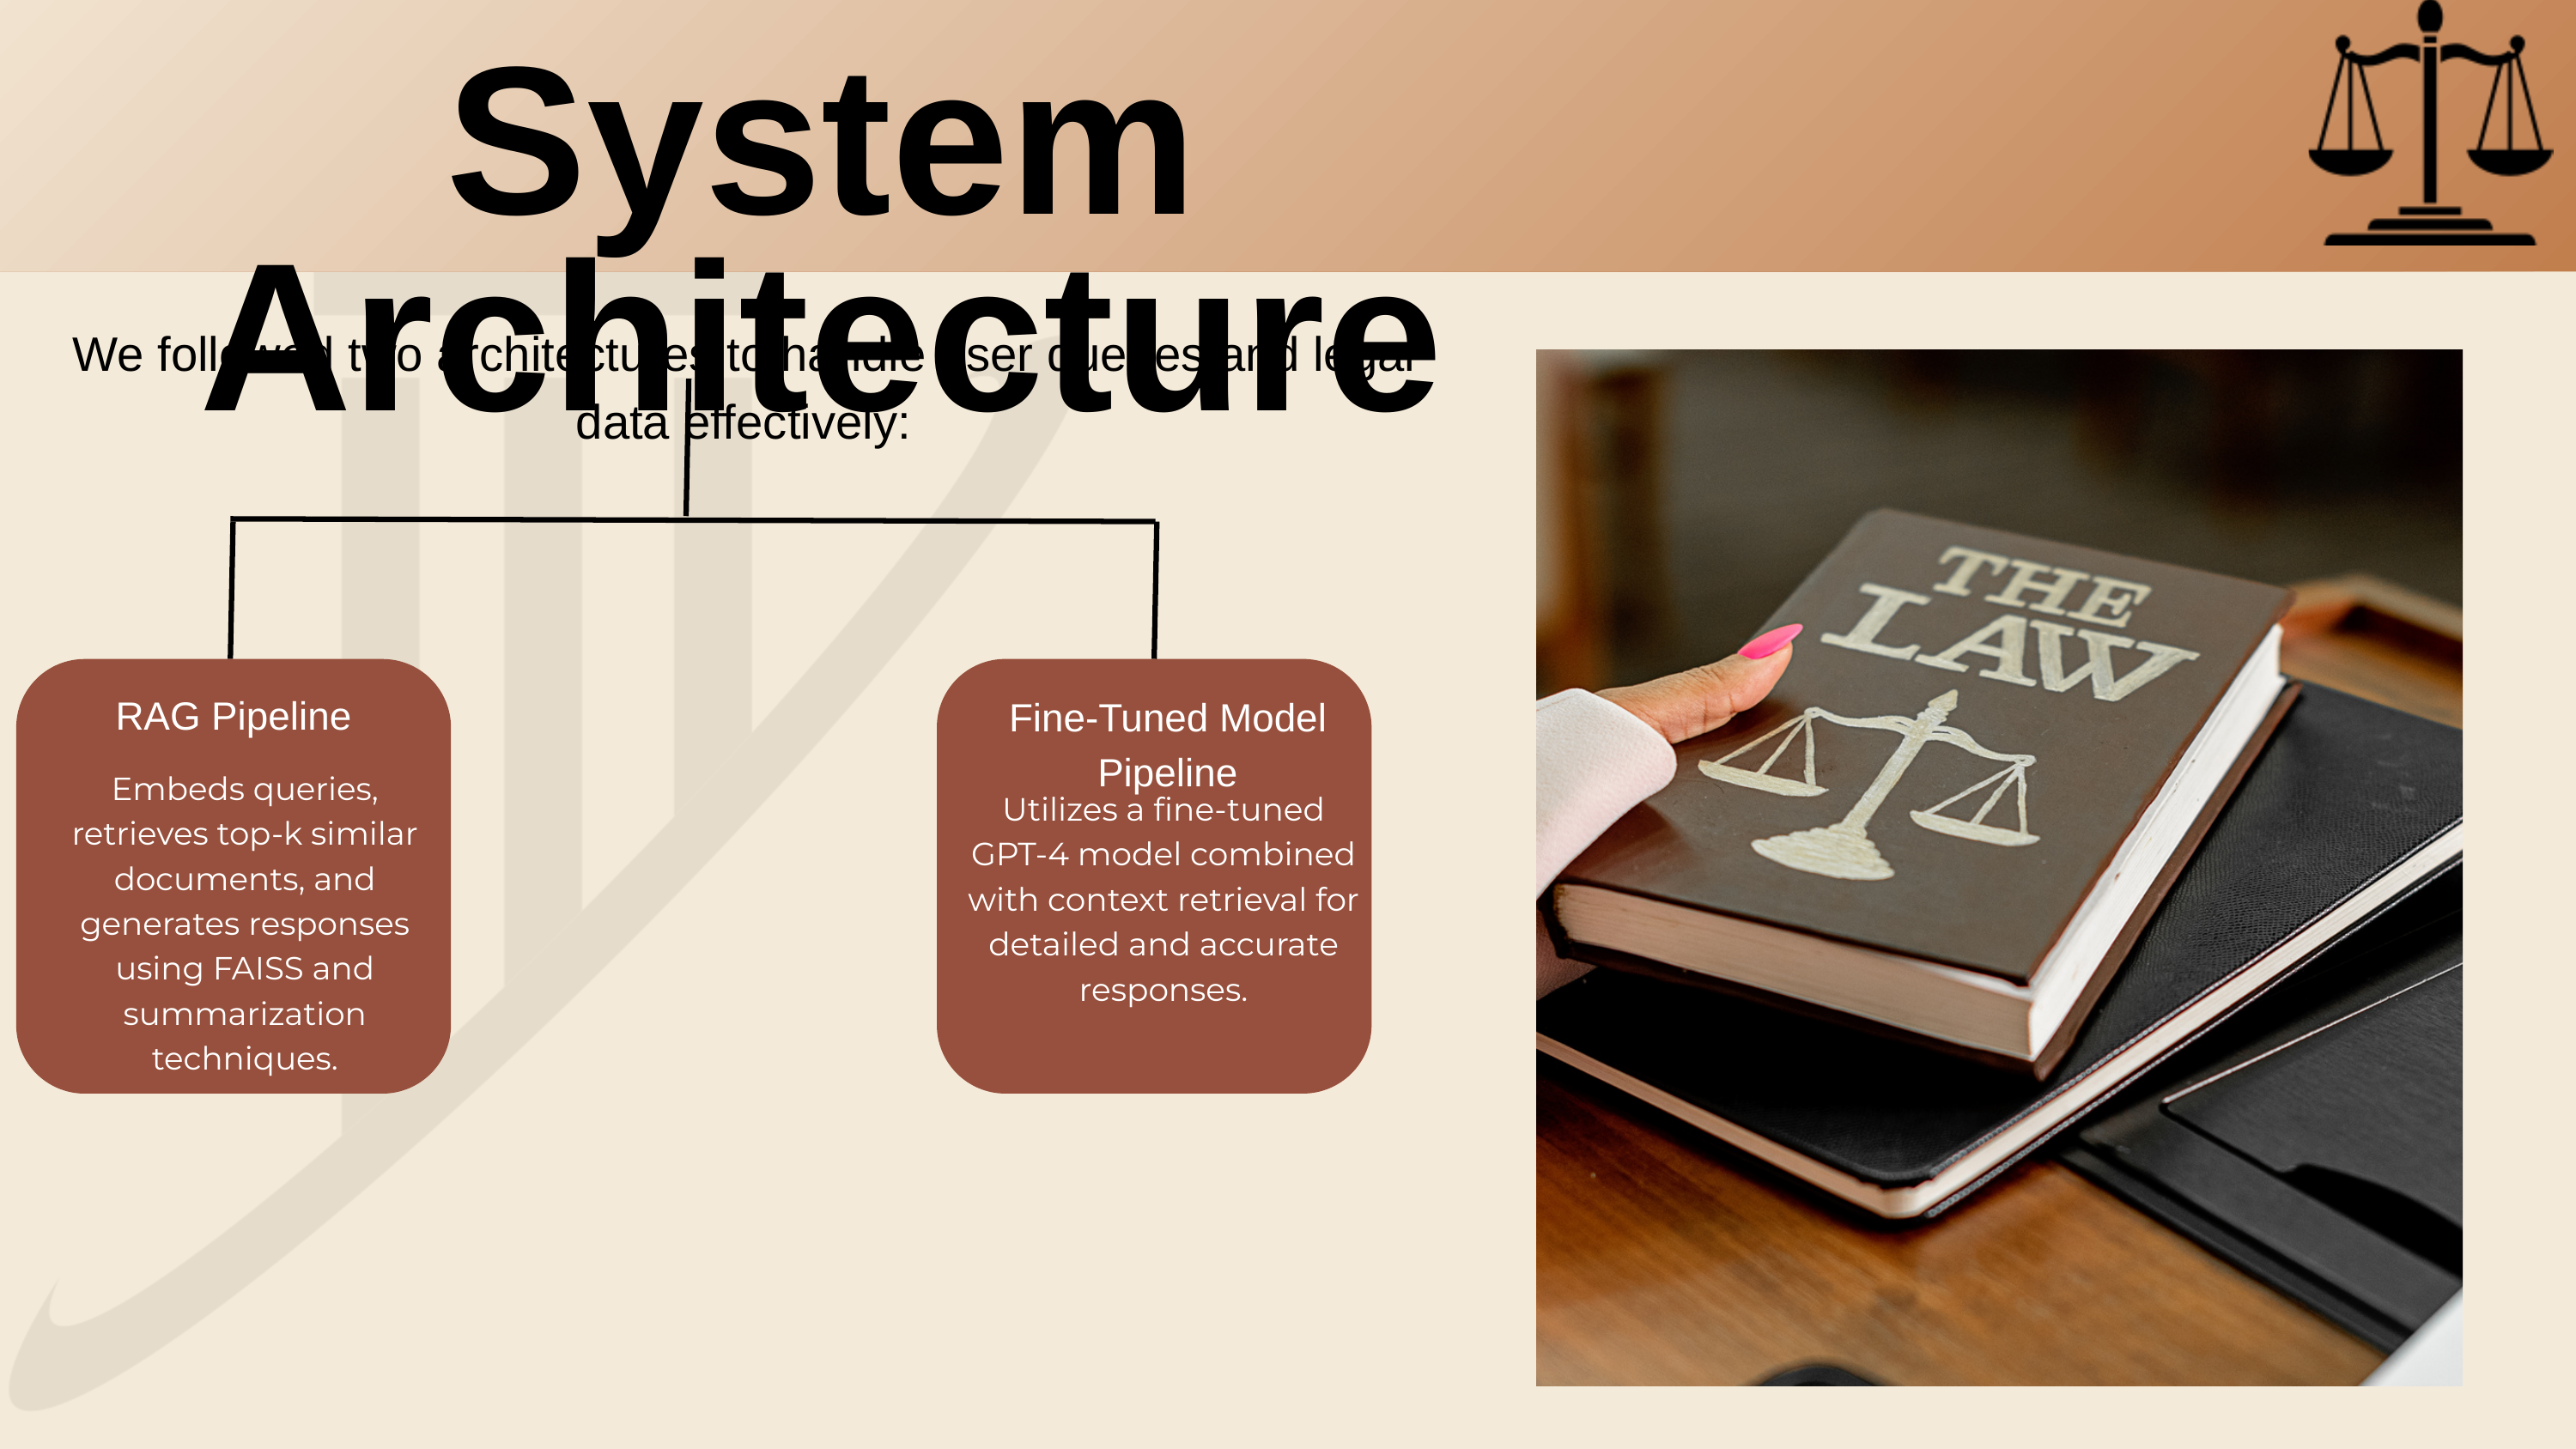

System Architecture
We followed two architectures to handle user queries and legal data effectively:

RAG Pipeline
Fine-Tuned Model Pipeline
Embeds queries, retrieves top-k similar documents, and generates responses using FAISS and summarization techniques.
Utilizes a fine-tuned GPT-4 model combined with context retrieval for detailed and accurate responses.